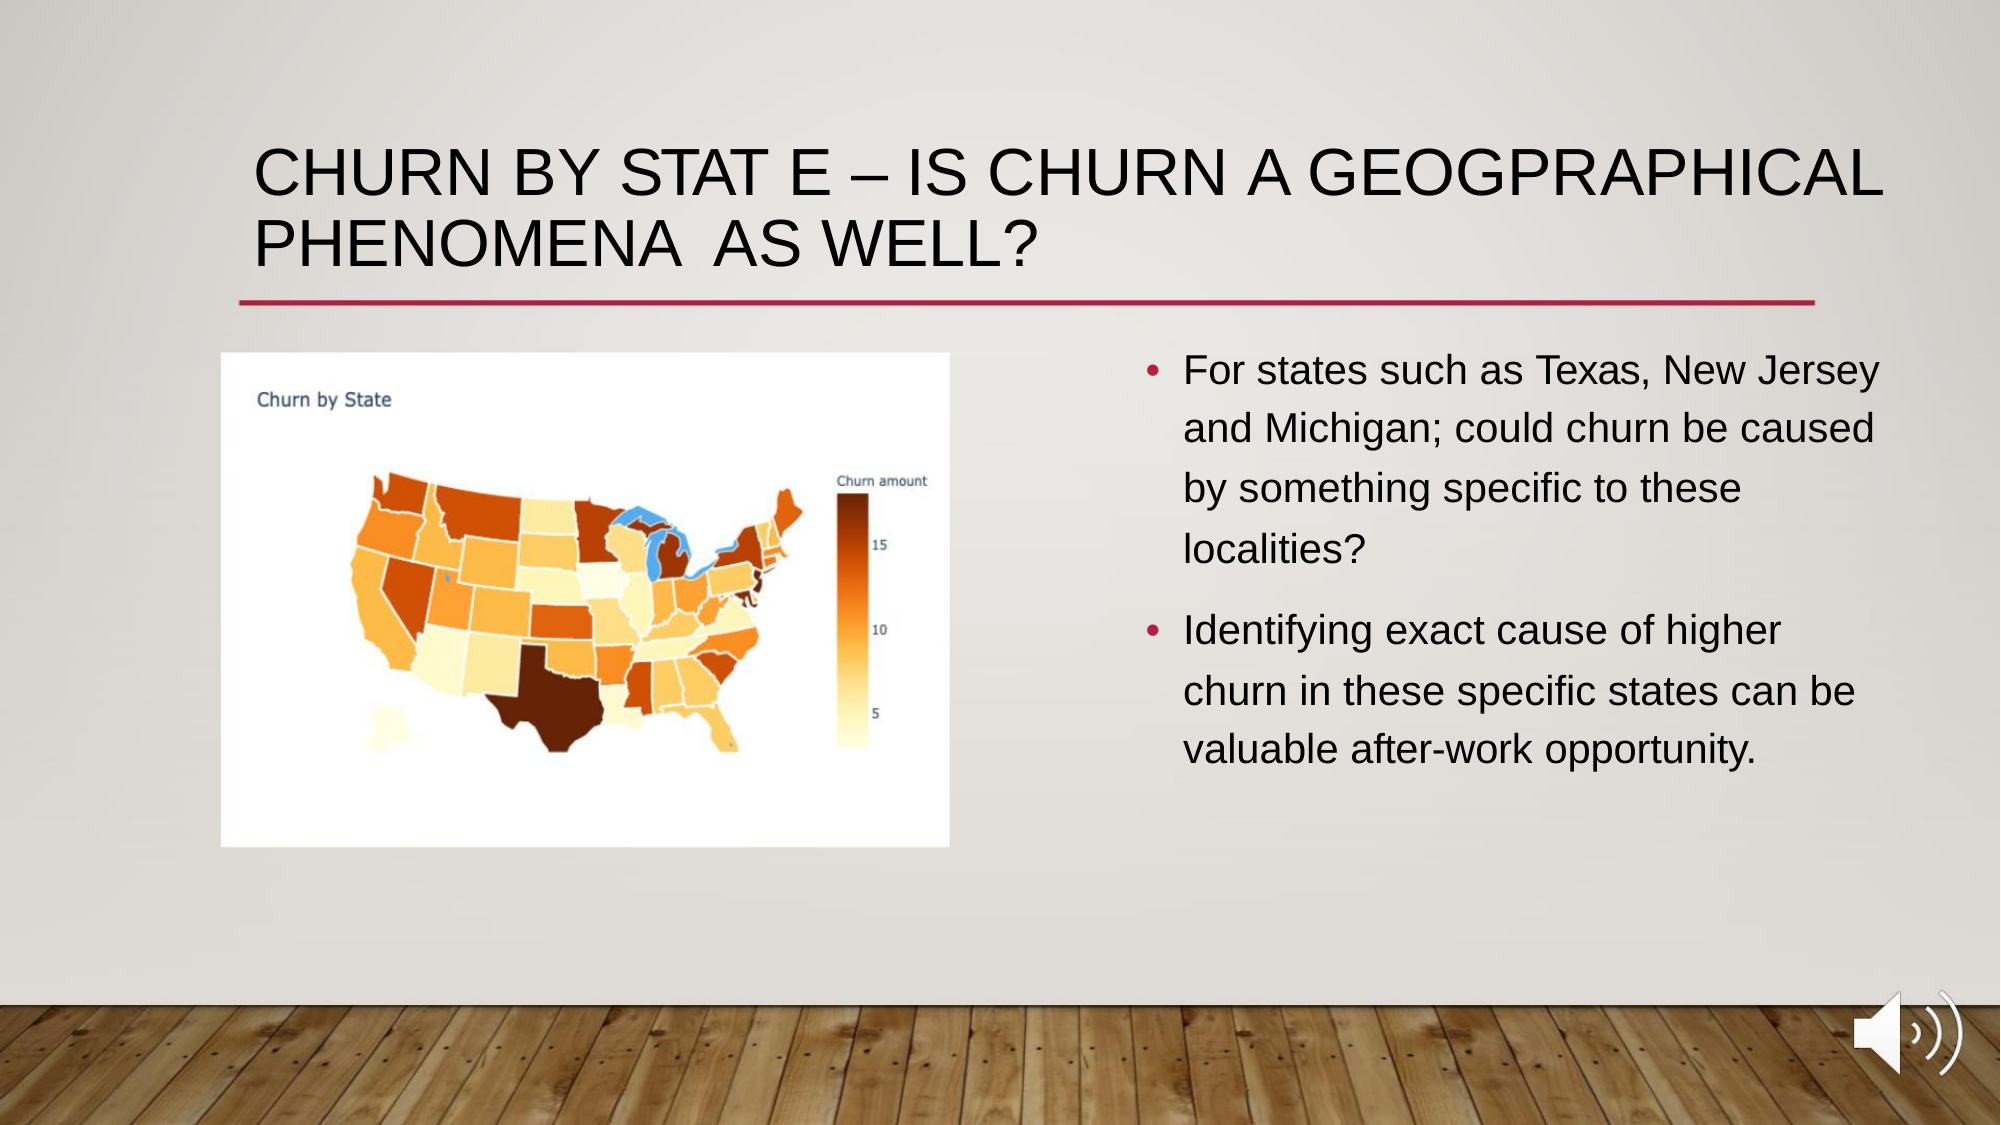

CHURN BY STAT E – IS CHURN A GEOGPRAPHICAL
PHENOMENA AS WELL?
• For states such as Texas, New Jersey
and Michigan; could churn be caused
by something specific to these
localities?
• Identifying exact cause of higher
churn in these specific states can be
valuable after-work opportunity.